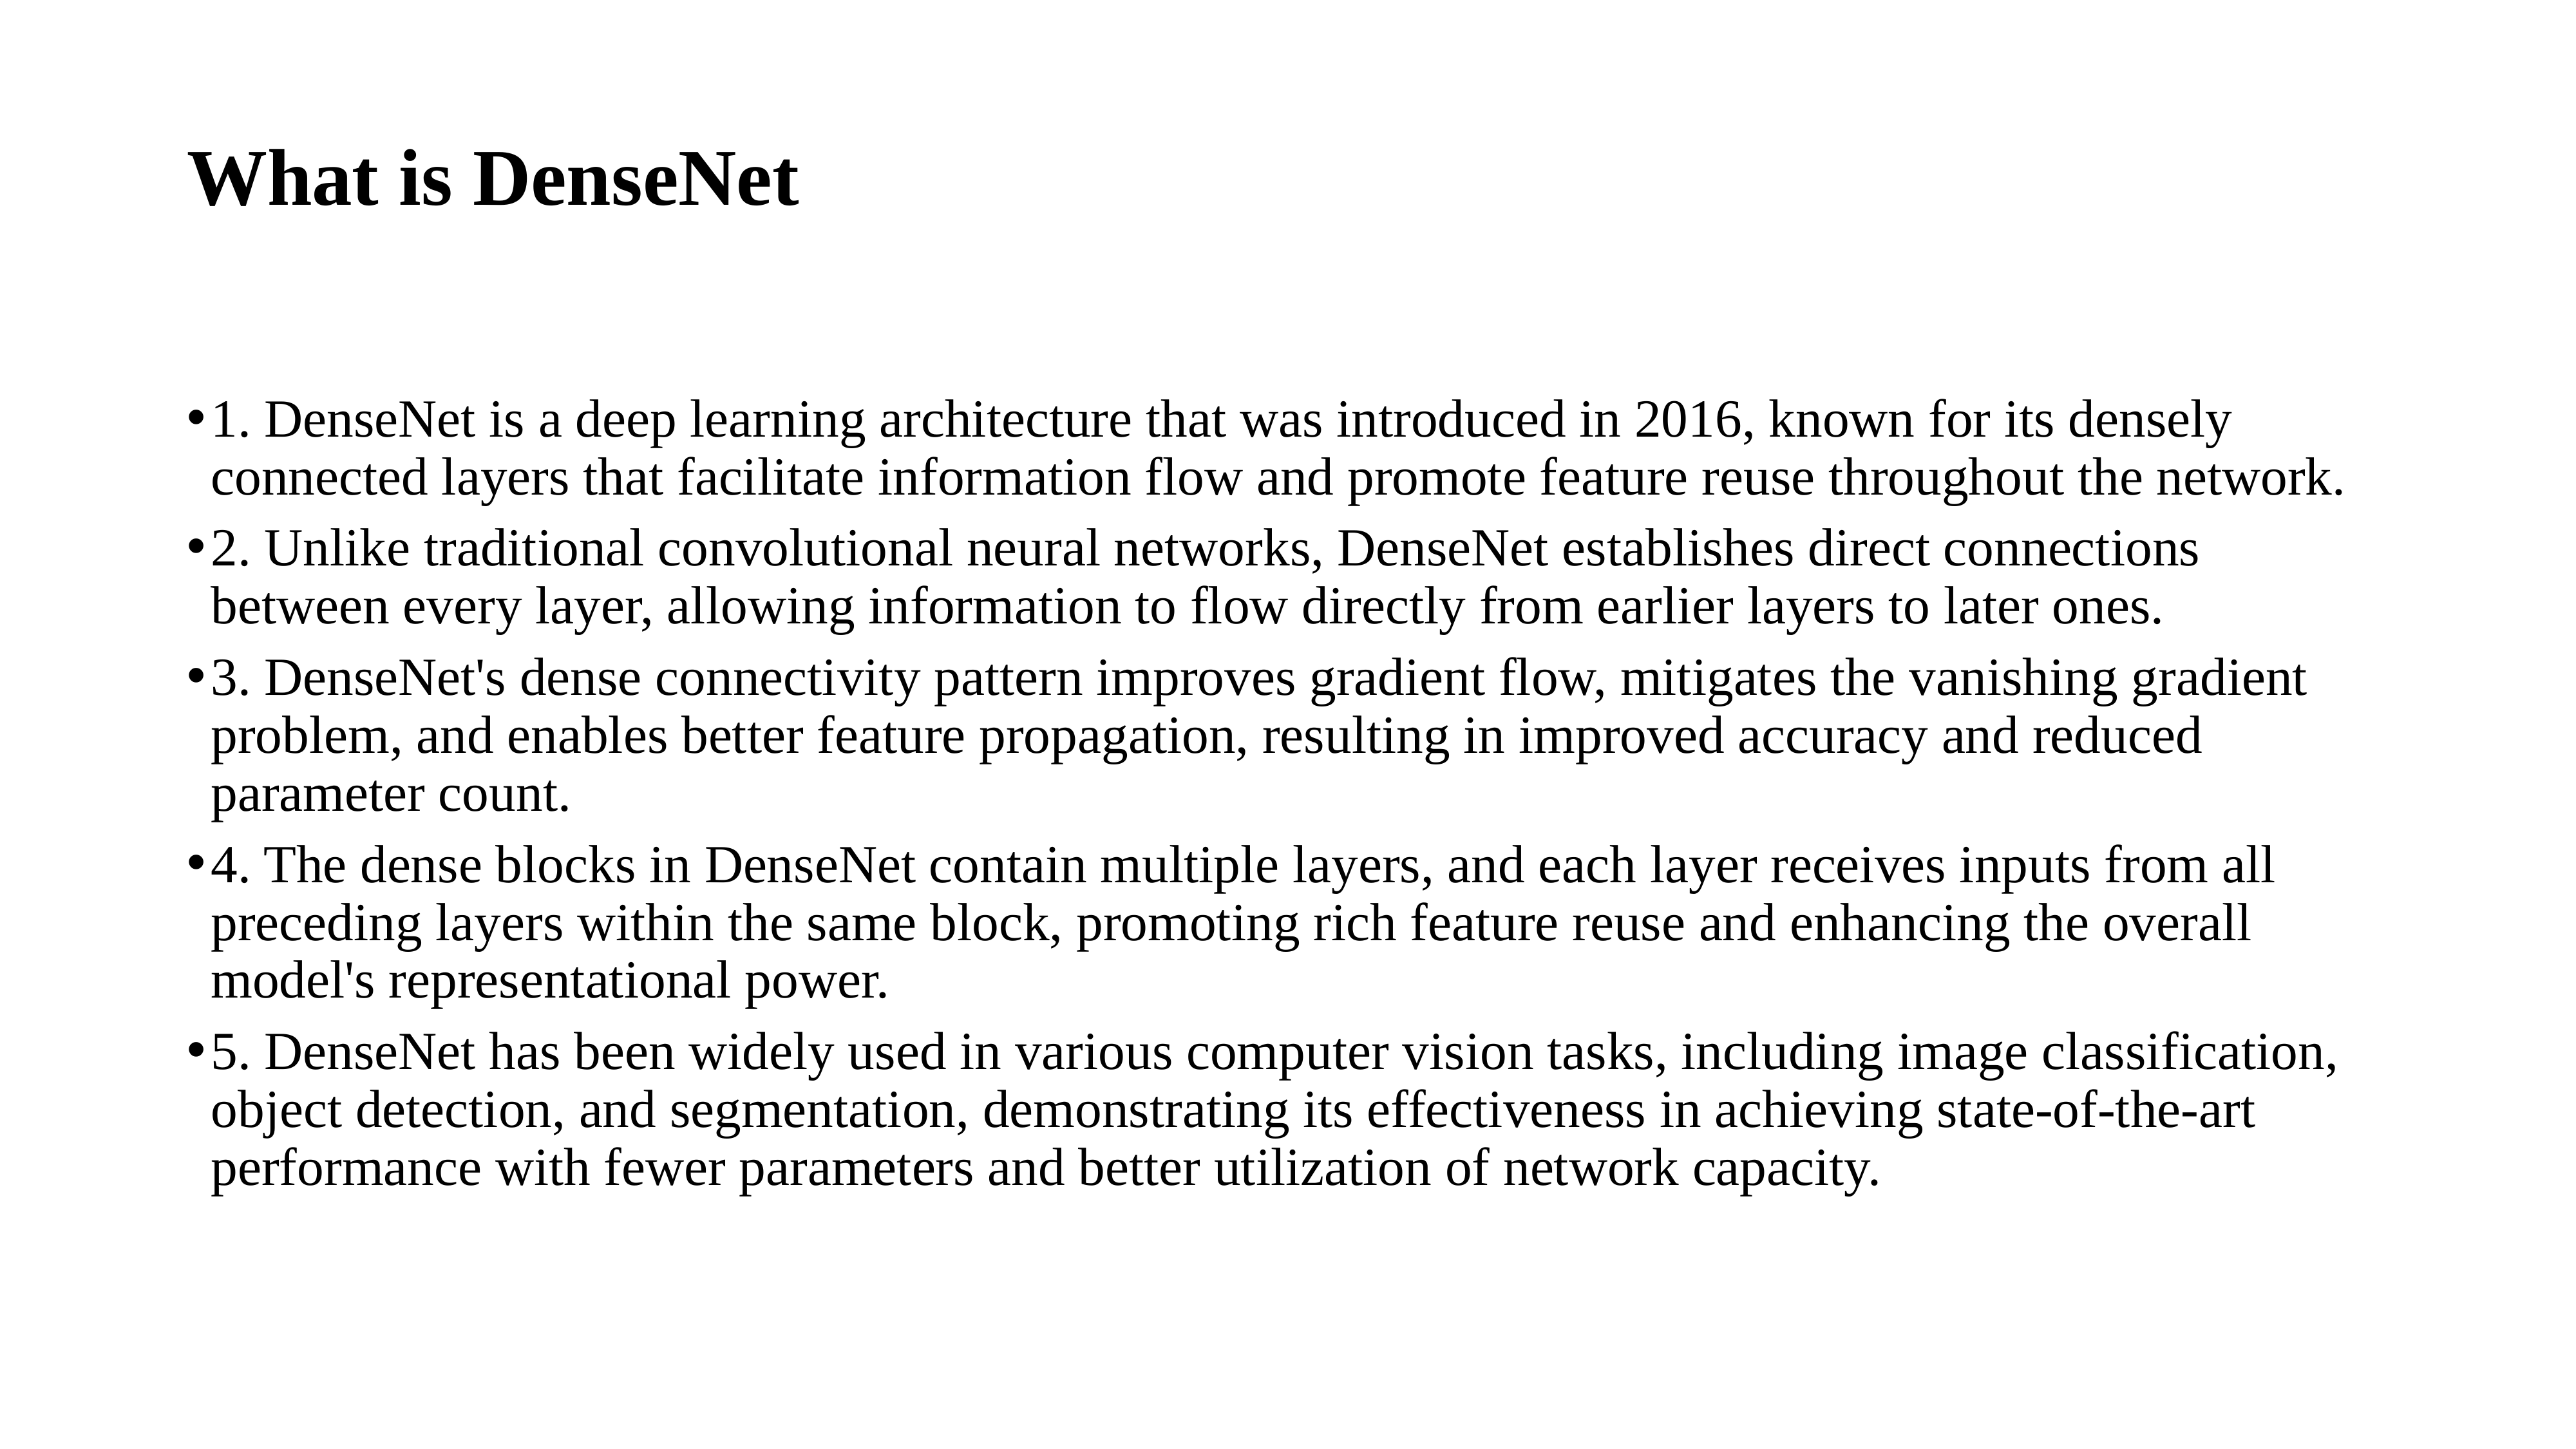

# What is DenseNet
1. DenseNet is a deep learning architecture that was introduced in 2016, known for its densely connected layers that facilitate information flow and promote feature reuse throughout the network.
2. Unlike traditional convolutional neural networks, DenseNet establishes direct connections between every layer, allowing information to flow directly from earlier layers to later ones.
3. DenseNet's dense connectivity pattern improves gradient flow, mitigates the vanishing gradient problem, and enables better feature propagation, resulting in improved accuracy and reduced parameter count.
4. The dense blocks in DenseNet contain multiple layers, and each layer receives inputs from all preceding layers within the same block, promoting rich feature reuse and enhancing the overall model's representational power.
5. DenseNet has been widely used in various computer vision tasks, including image classification, object detection, and segmentation, demonstrating its effectiveness in achieving state-of-the-art performance with fewer parameters and better utilization of network capacity.